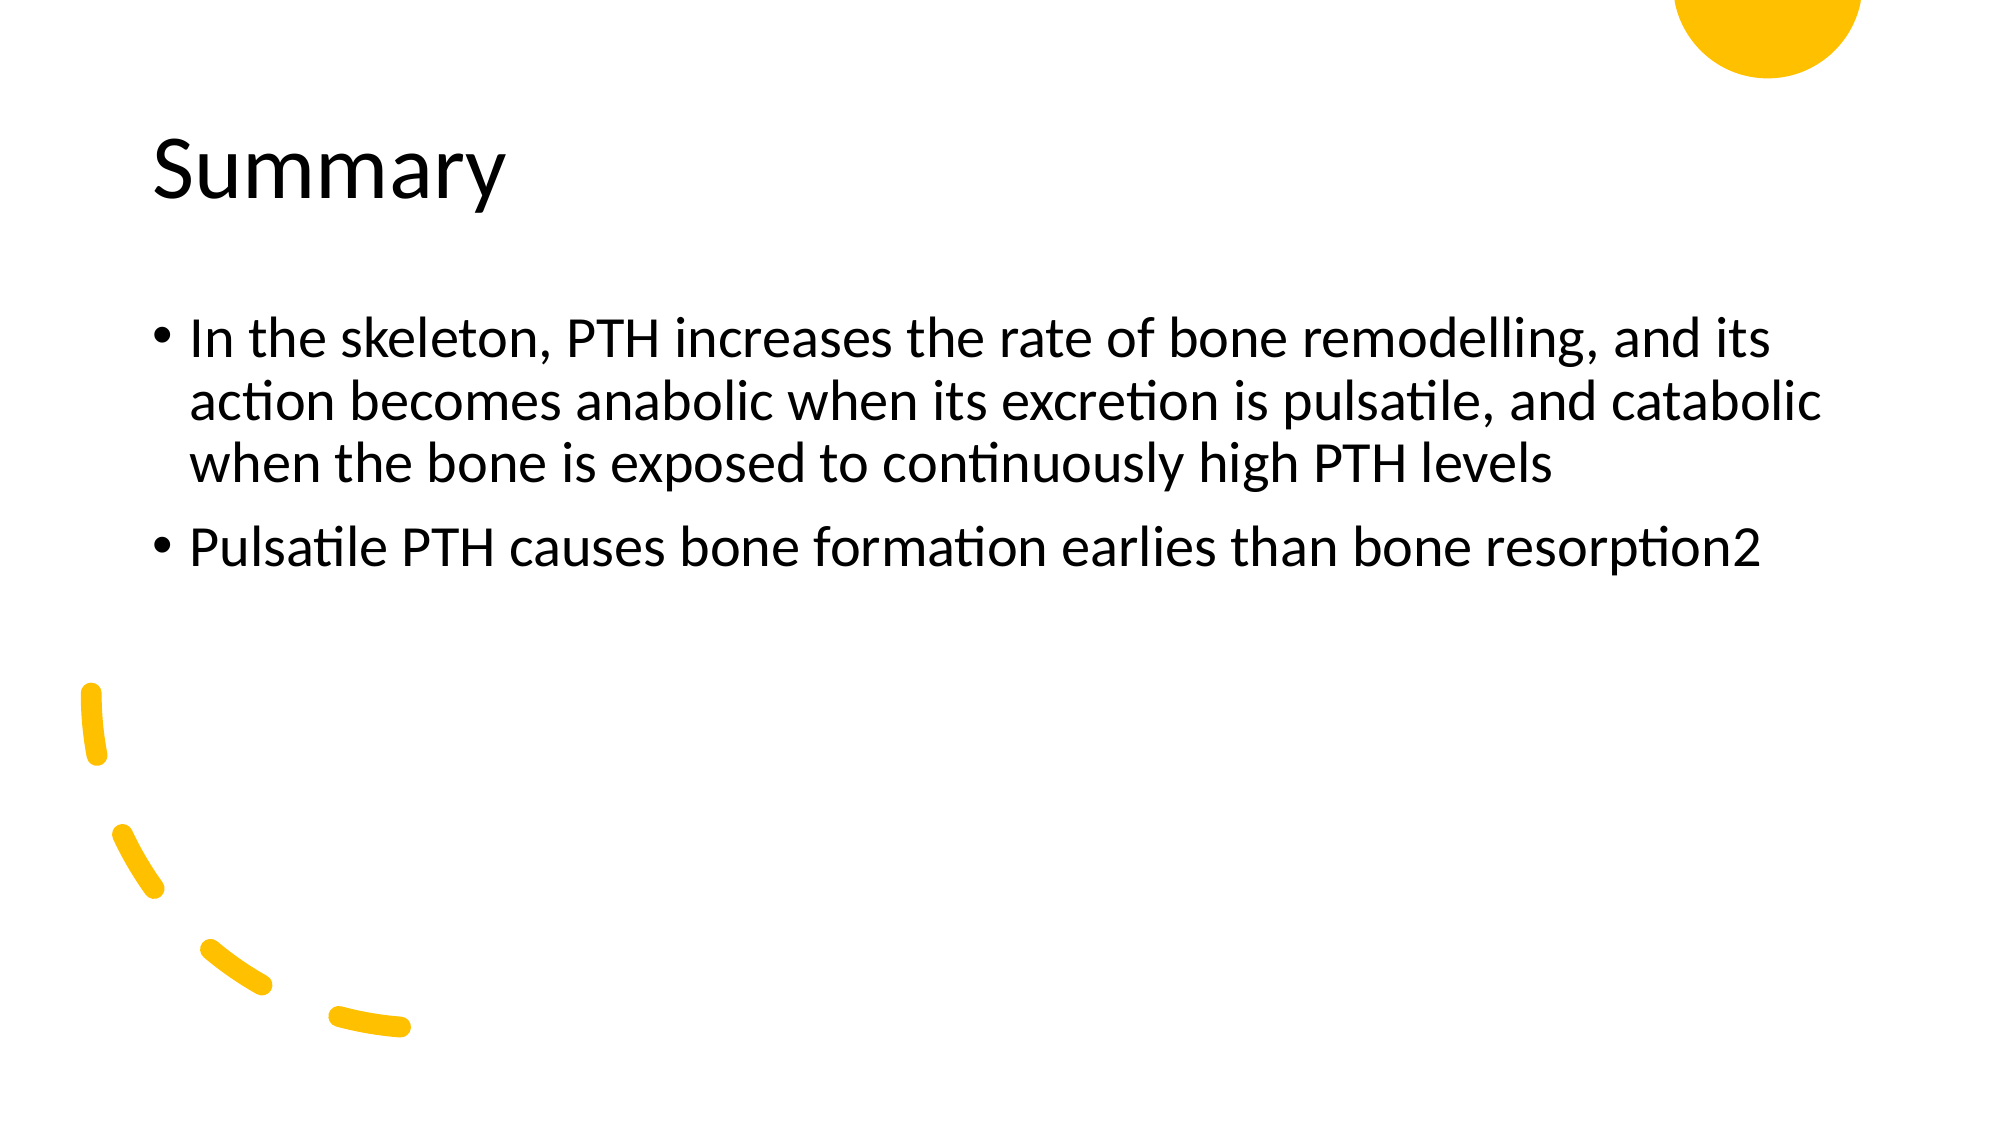

# Summary
In the skeleton, PTH increases the rate of bone remodelling, and its action becomes anabolic when its excretion is pulsatile, and catabolic when the bone is exposed to continuously high PTH levels
Pulsatile PTH causes bone formation earlies than bone resorption2